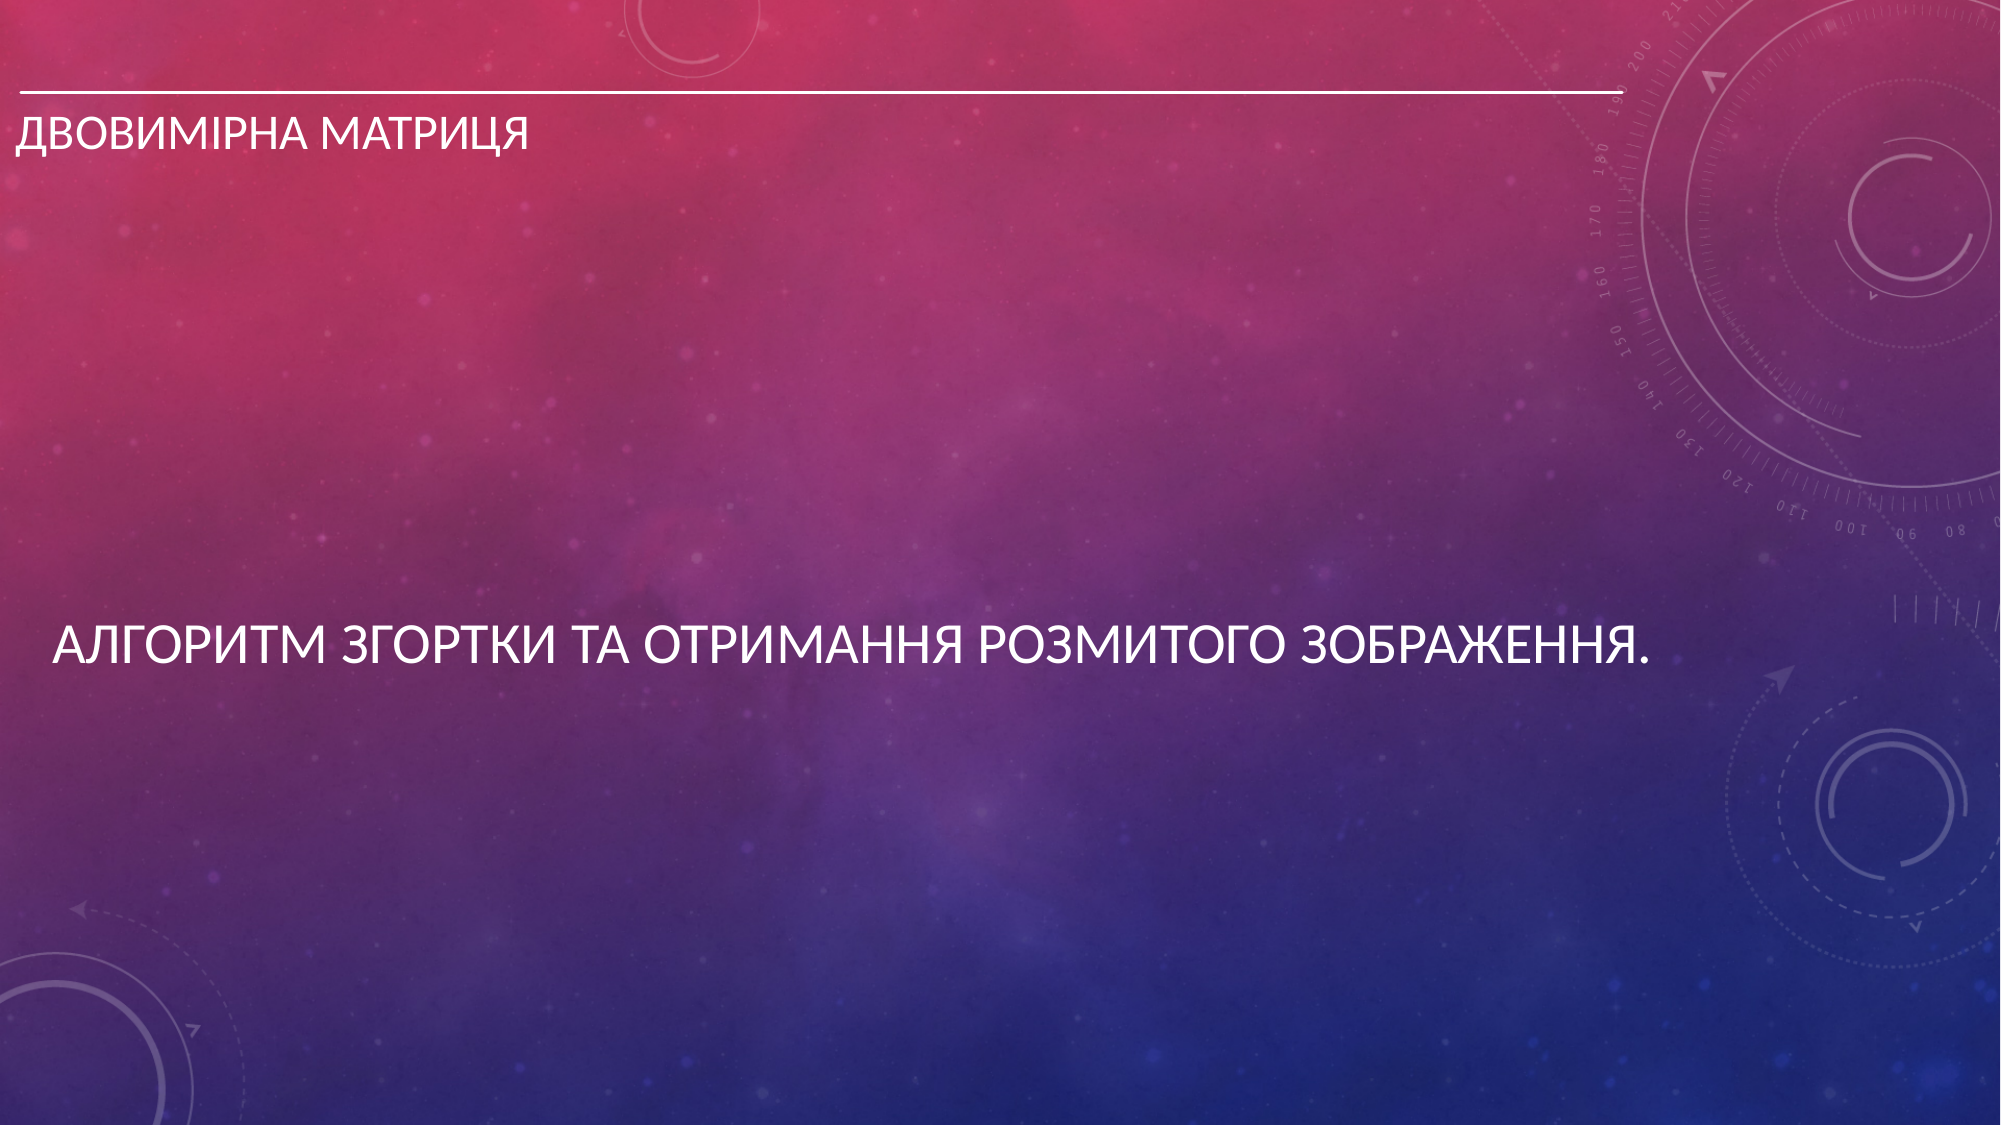

ДВОВИМІРНА МАТРИЦЯ
# Алгоритм згортки та отримання розмитого зображення.